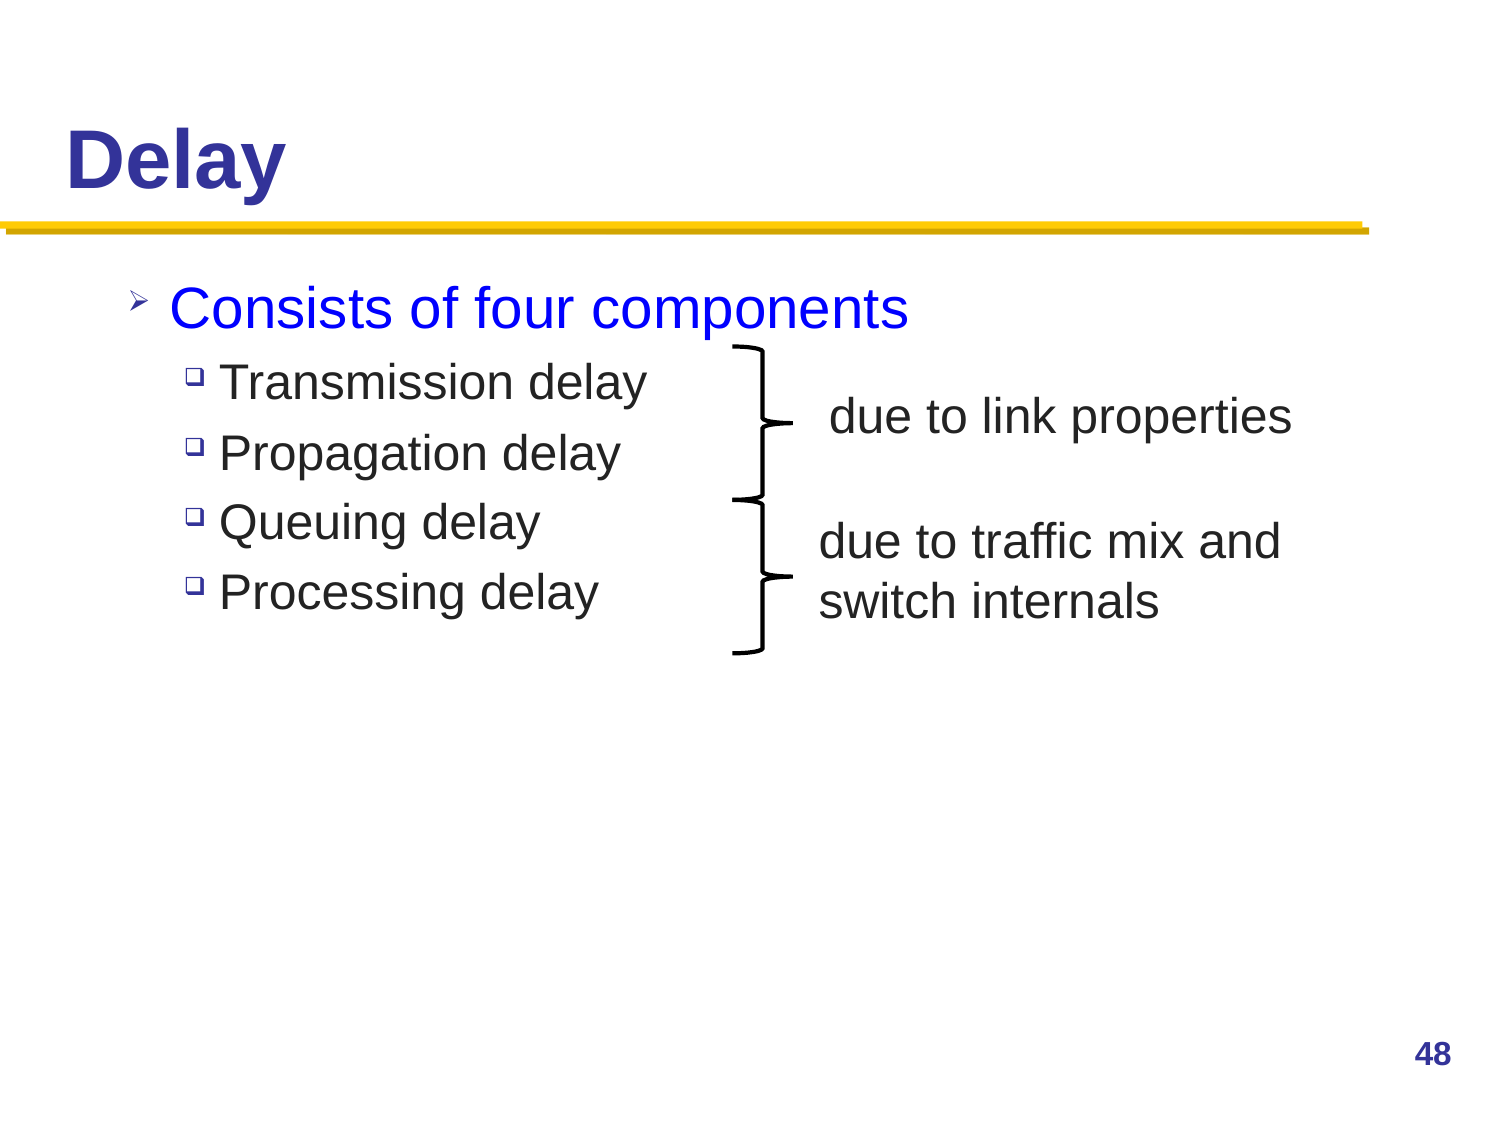

# Delay
Consists of four components
Transmission delay
Propagation delay
Queuing delay
Processing delay

due to link properties

due to traffic mix and
switch internals
48